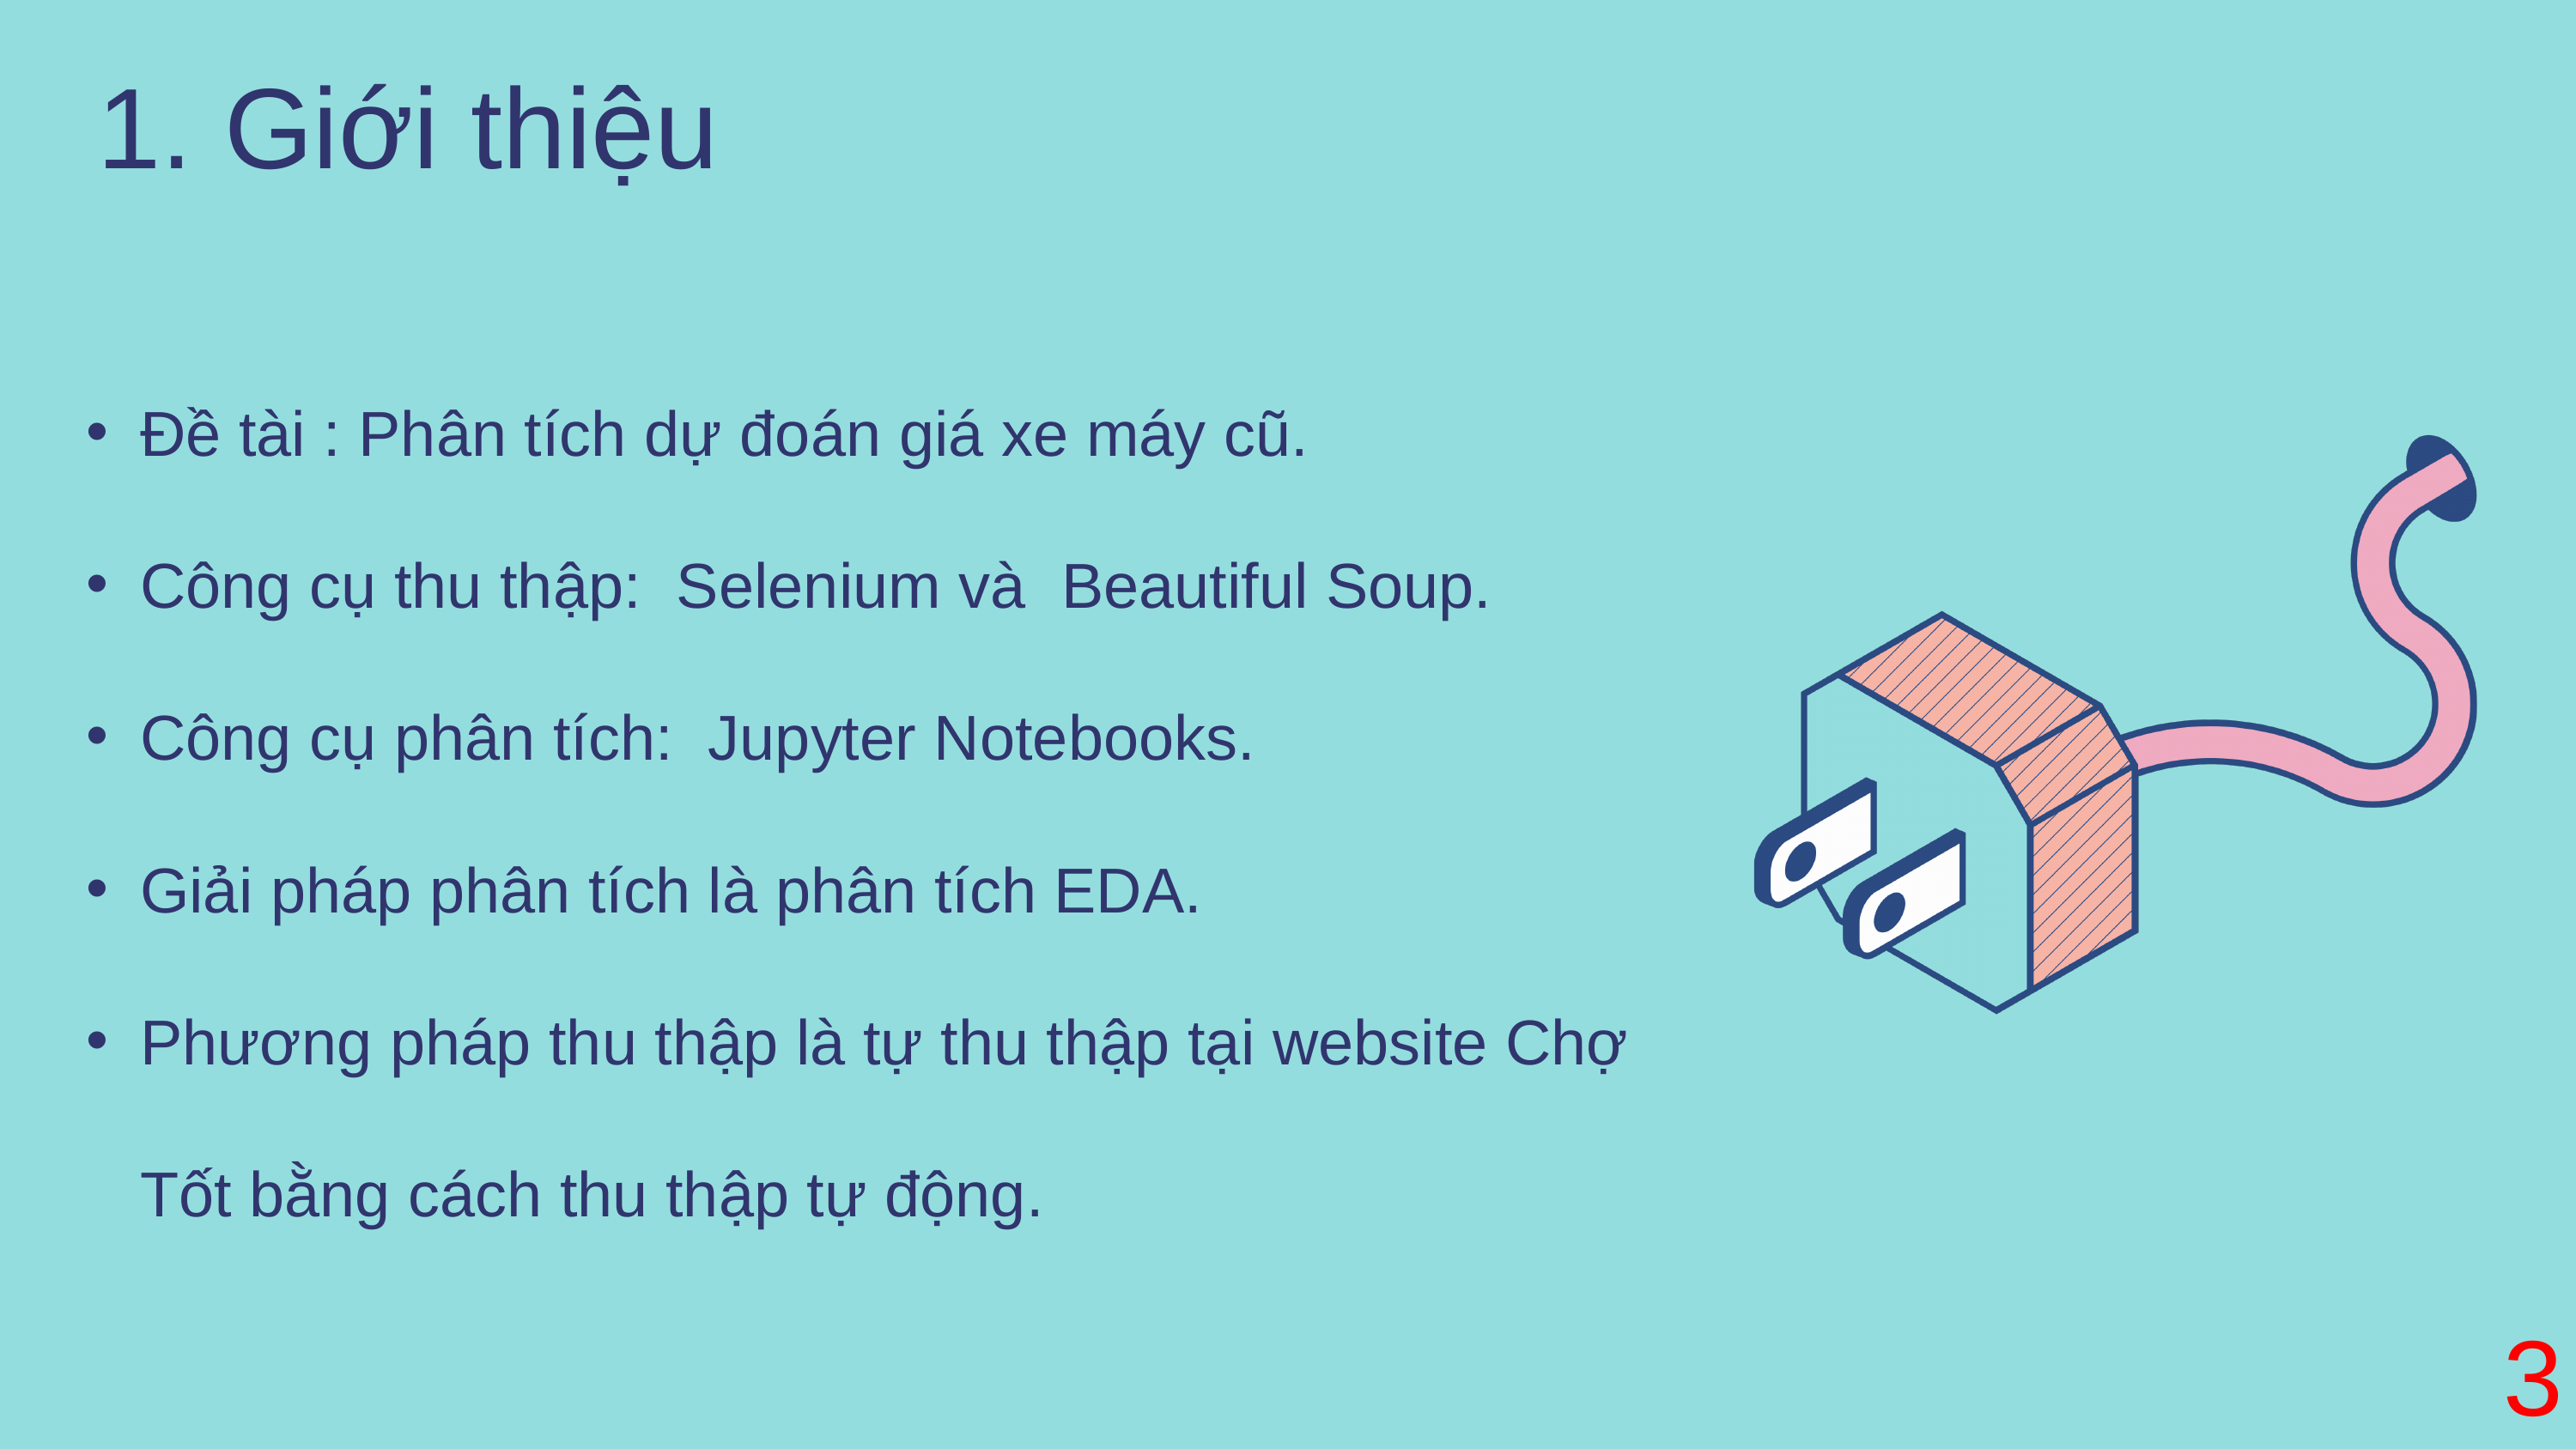

1. Giới thiệu
Đề tài : Phân tích dự đoán giá xe máy cũ.
Công cụ thu thập:  Selenium và  Beautiful Soup.
Công cụ phân tích:  Jupyter Notebooks.
Giải pháp phân tích là phân tích EDA.
Phương pháp thu thập là tự thu thập tại website Chợ Tốt bằng cách thu thập tự động.

3